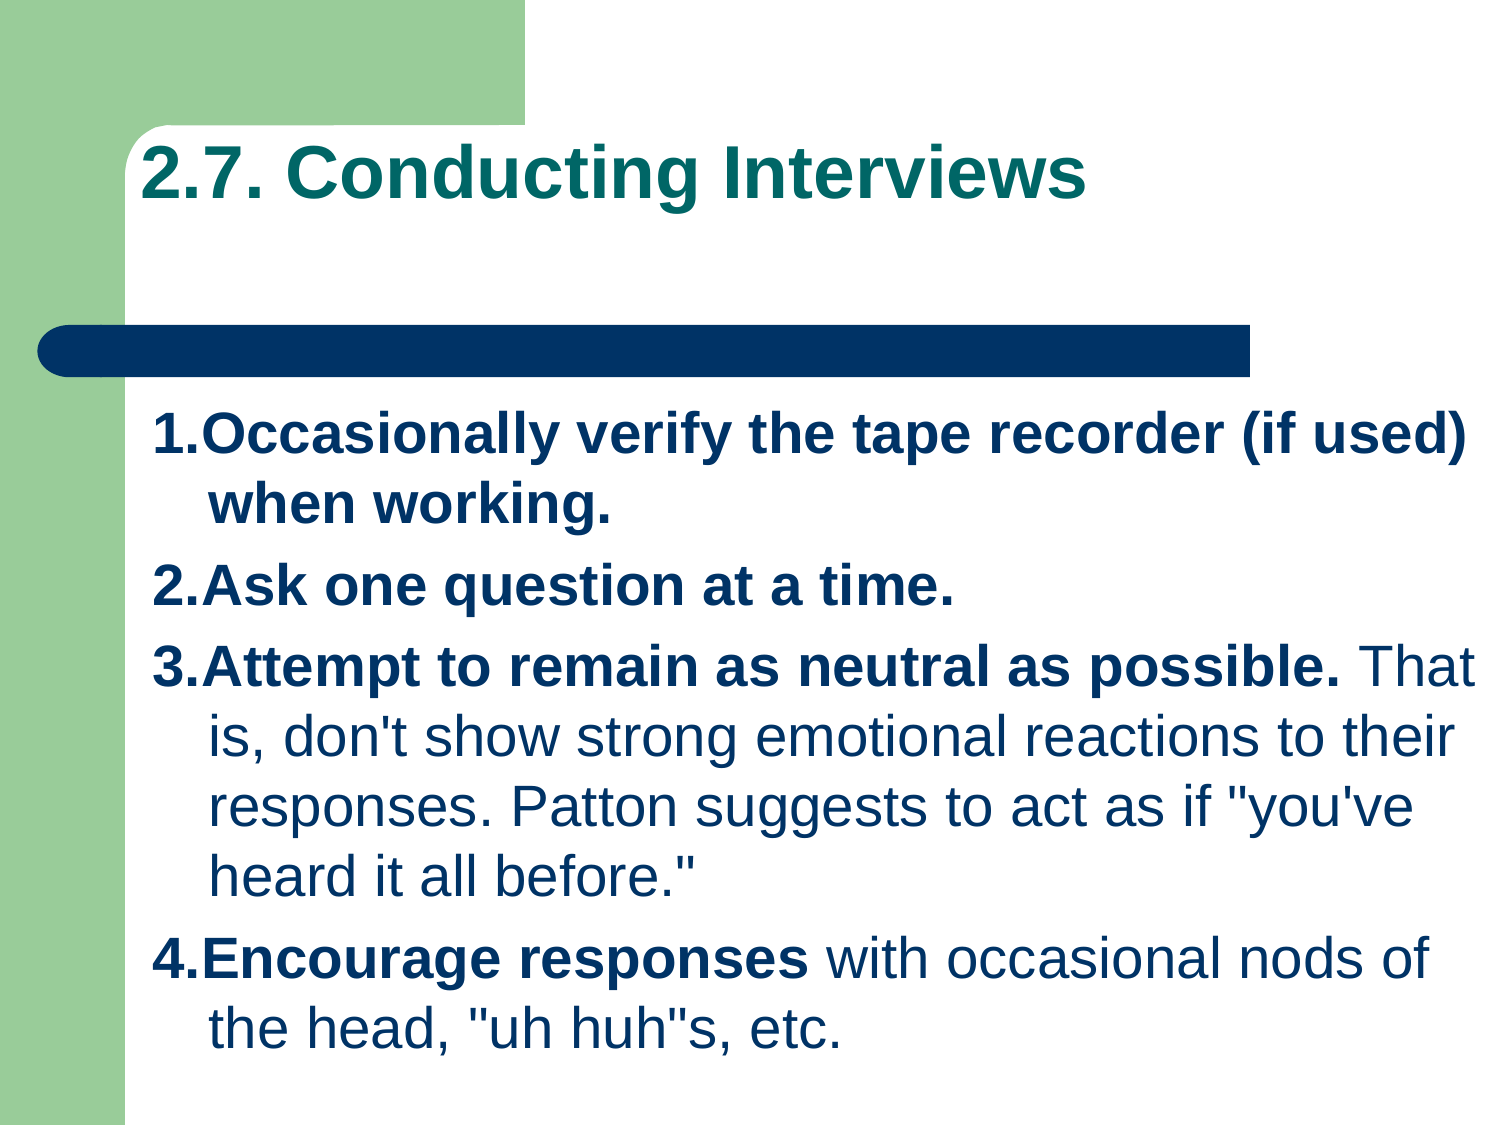

# 2.7. Conducting Interviews
1.Occasionally verify the tape recorder (if used) when working.
2.Ask one question at a time.
3.Attempt to remain as neutral as possible. That is, don't show strong emotional reactions to their responses. Patton suggests to act as if "you've heard it all before."
4.Encourage responses with occasional nods of the head, "uh huh"s, etc.